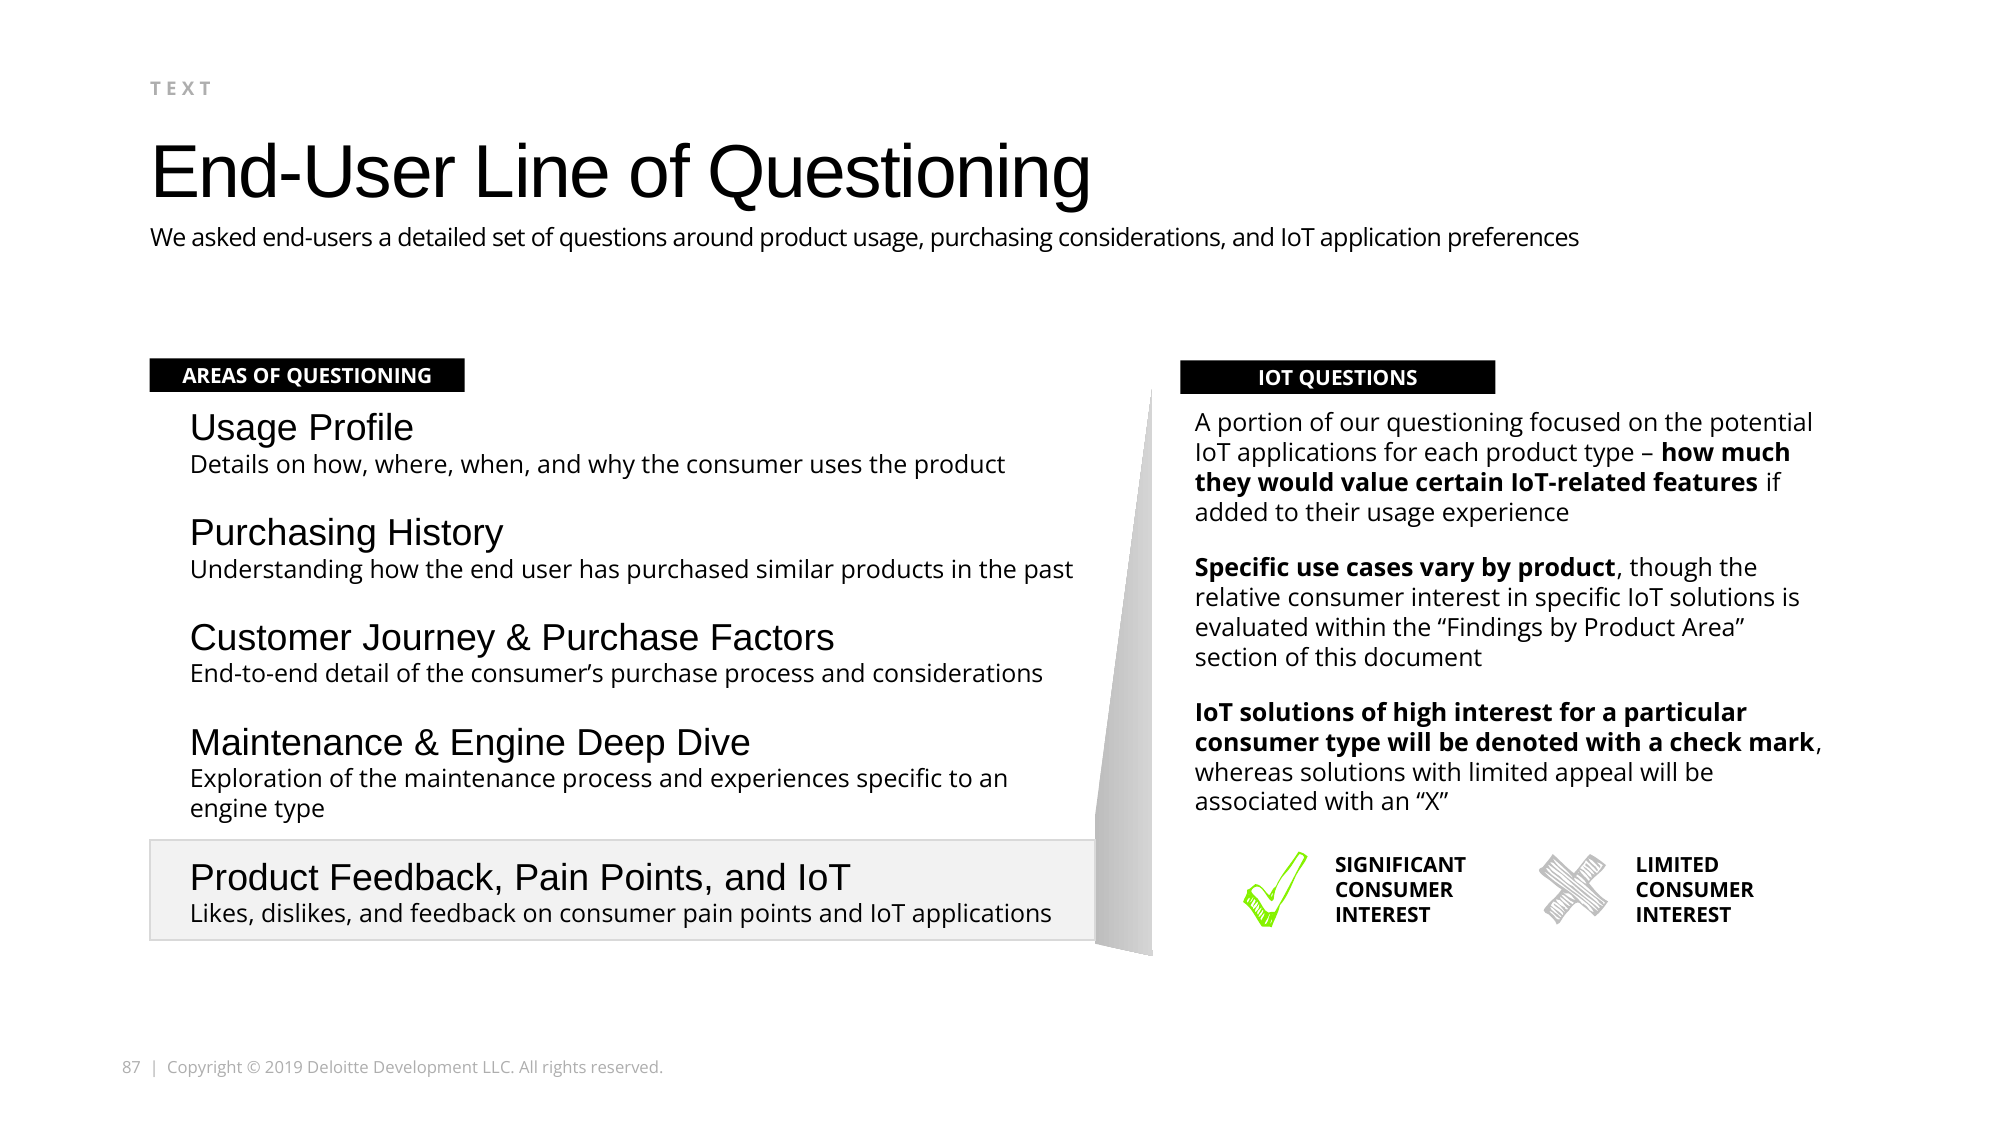

text
# End-User Line of Questioning
We asked end-users a detailed set of questions around product usage, purchasing considerations, and IoT application preferences

AREAS OF QUESTIONING
IOT QUESTIONS
Usage Profile
Details on how, where, when, and why the consumer uses the product

Purchasing History
Understanding how the end user has purchased similar products in the past

Customer Journey & Purchase Factors
End-to-end detail of the consumer’s purchase process and considerations

Maintenance & Engine Deep Dive
Exploration of the maintenance process and experiences specific to an engine type

Product Feedback, Pain Points, and IoT
Likes, dislikes, and feedback on consumer pain points and IoT applications
A portion of our questioning focused on the potential IoT applications for each product type – how much they would value certain IoT-related features if added to their usage experience
Specific use cases vary by product, though the relative consumer interest in specific IoT solutions is evaluated within the “Findings by Product Area” section of this document
IoT solutions of high interest for a particular consumer type will be denoted with a check mark, whereas solutions with limited appeal will be associated with an “X”

SIGNIFICANT CONSUMER INTEREST

LIMITED CONSUMER INTEREST